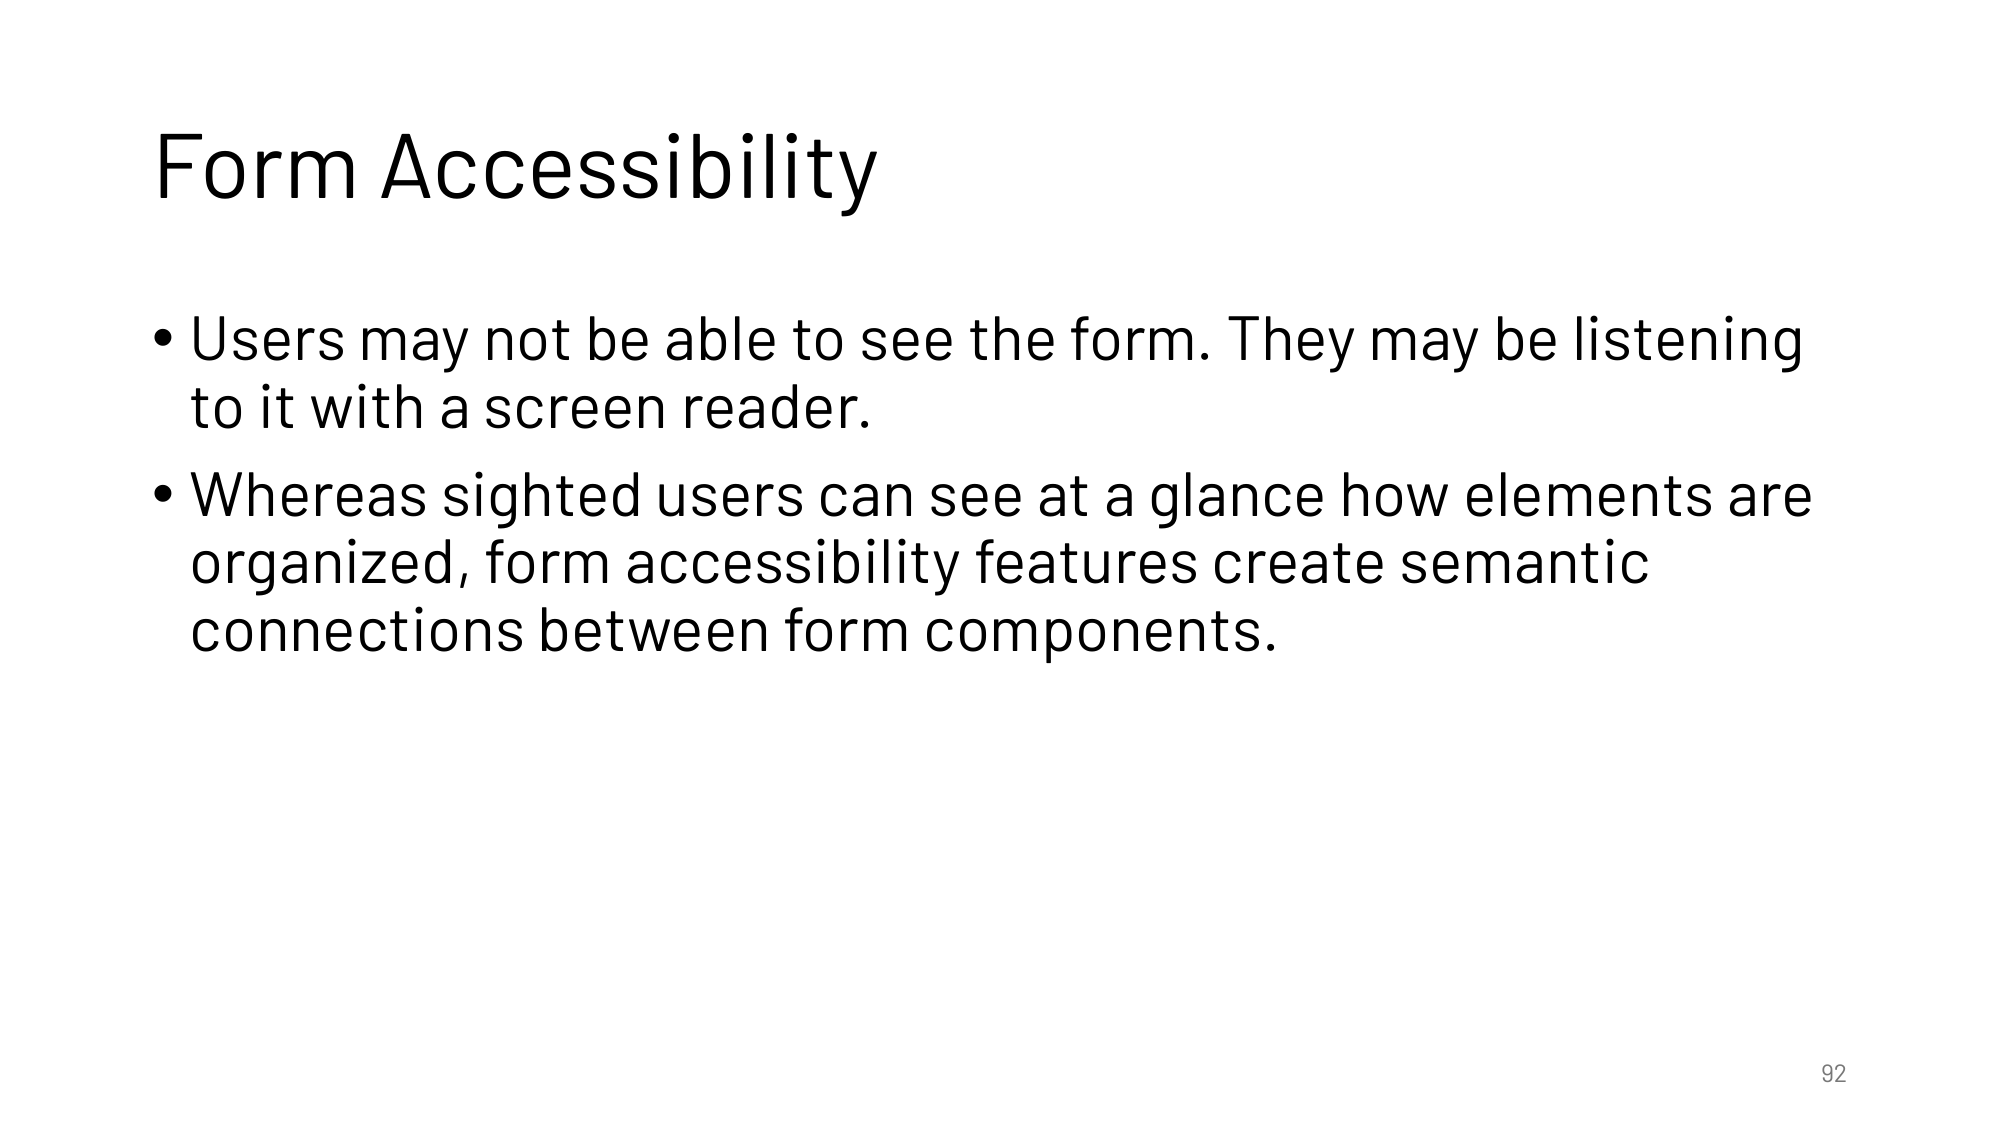

# Form Accessibility
Users may not be able to see the form. They may be listening to it with a screen reader.
Whereas sighted users can see at a glance how elements are organized, form accessibility features create semantic connections between form components.
92